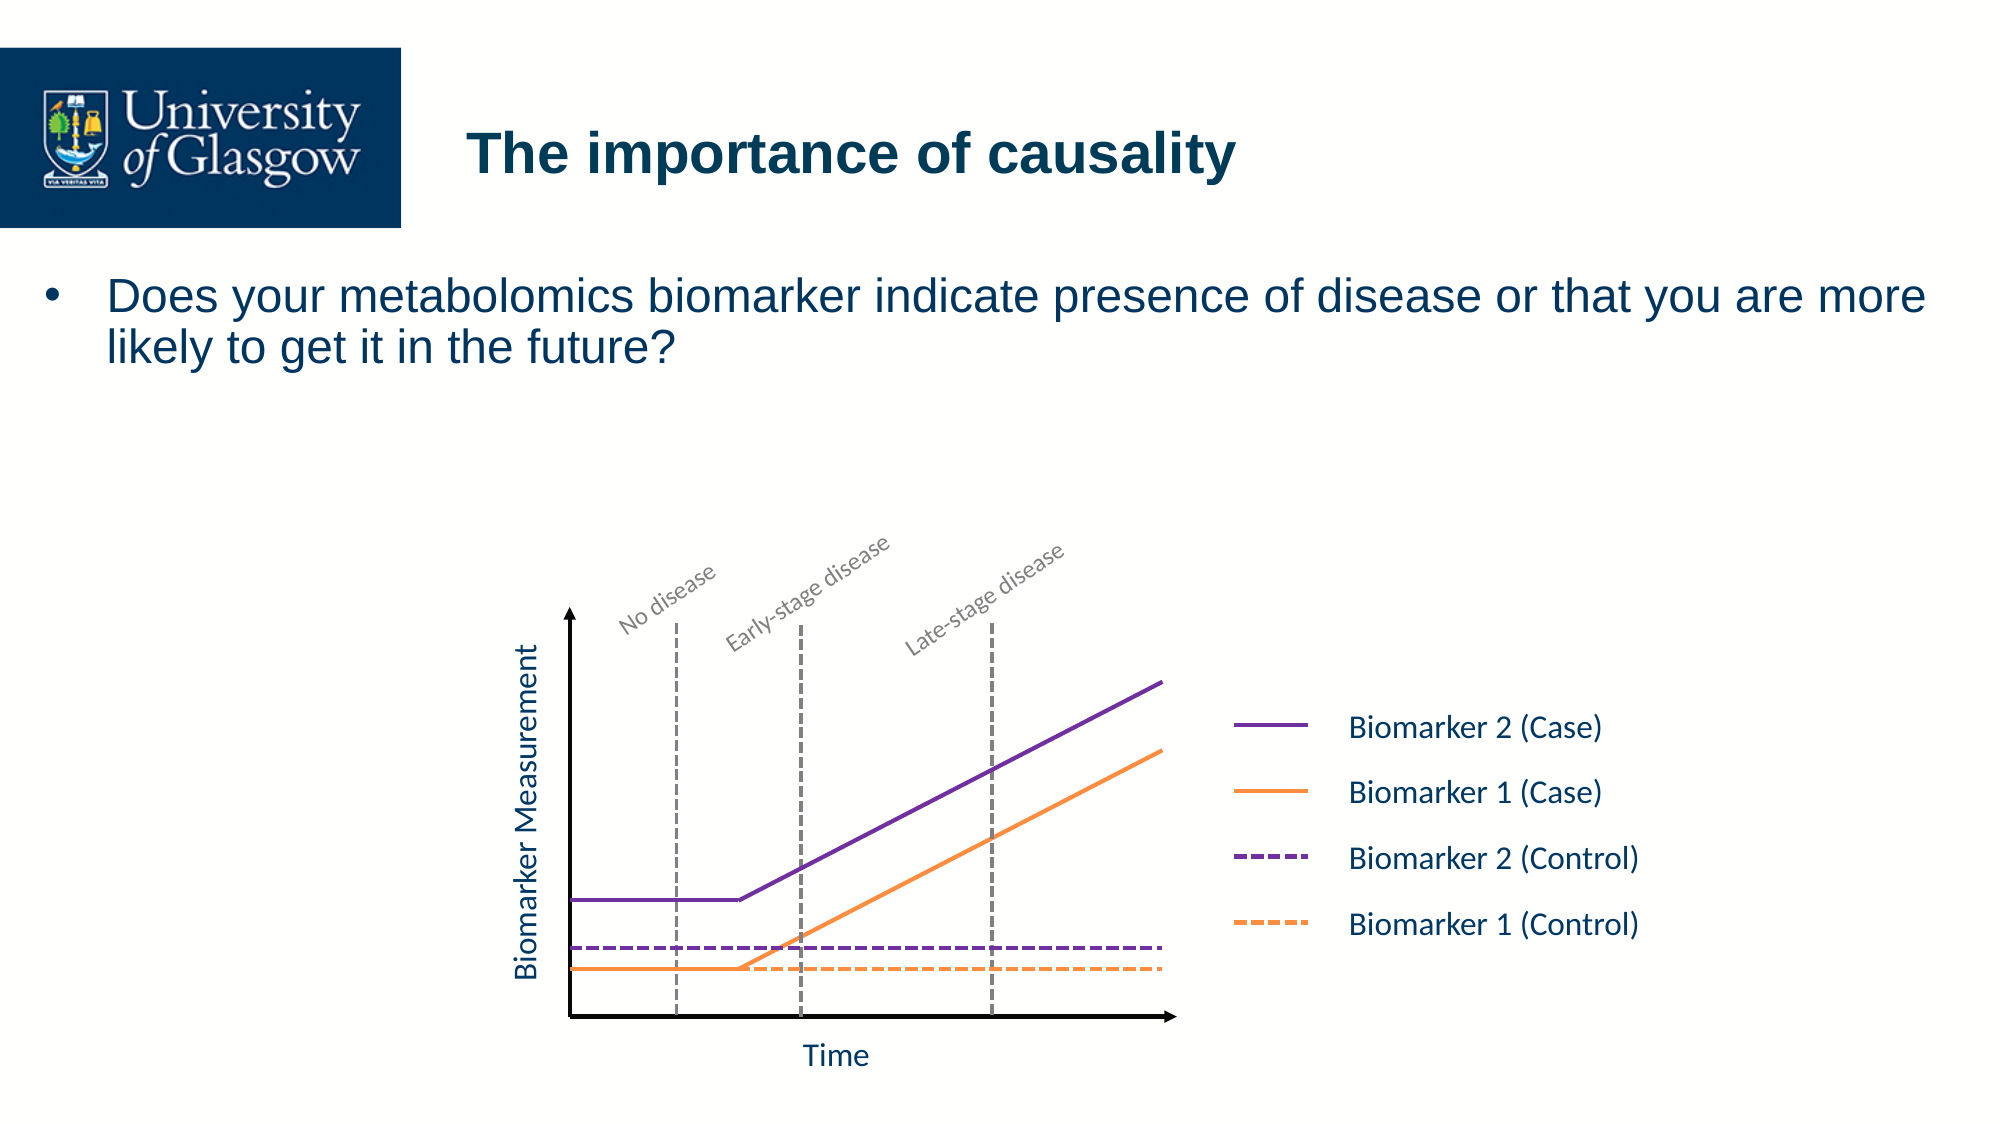

# The importance of causality
Does your metabolomics biomarker indicate presence of disease or that you are more likely to get it in the future?
No disease
Early-stage disease
Late-stage disease
Biomarker 2 (Case)
Biomarker 1 (Case)
Biomarker Measurement
Biomarker 2 (Control)
Biomarker 1 (Control)
Time